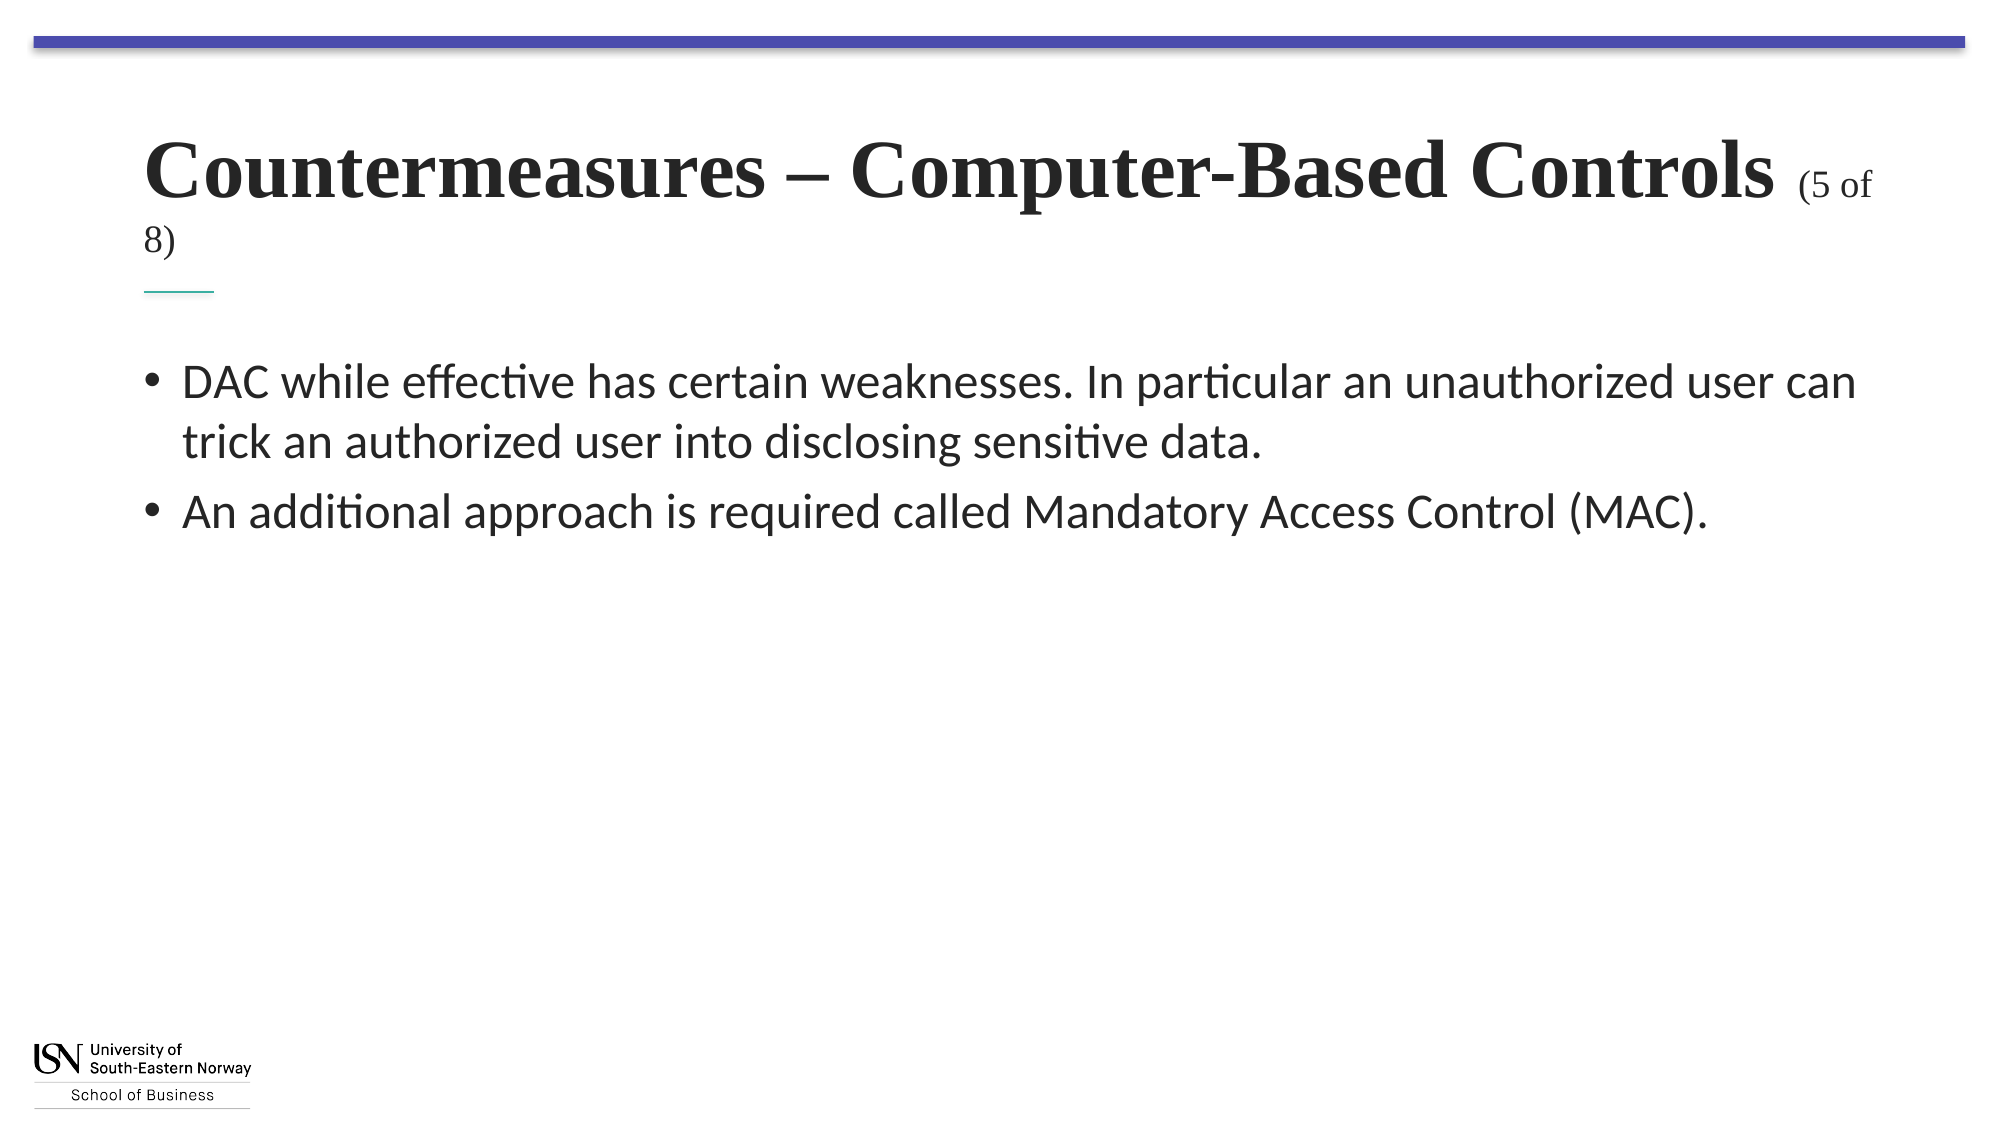

# Countermeasures – Computer-Based Controls (5 of 8)
D A C while effective has certain weaknesses. In particular an unauthorized user can trick an authorized user into disclosing sensitive data.
An additional approach is required called Mandatory Access Control (MAC).